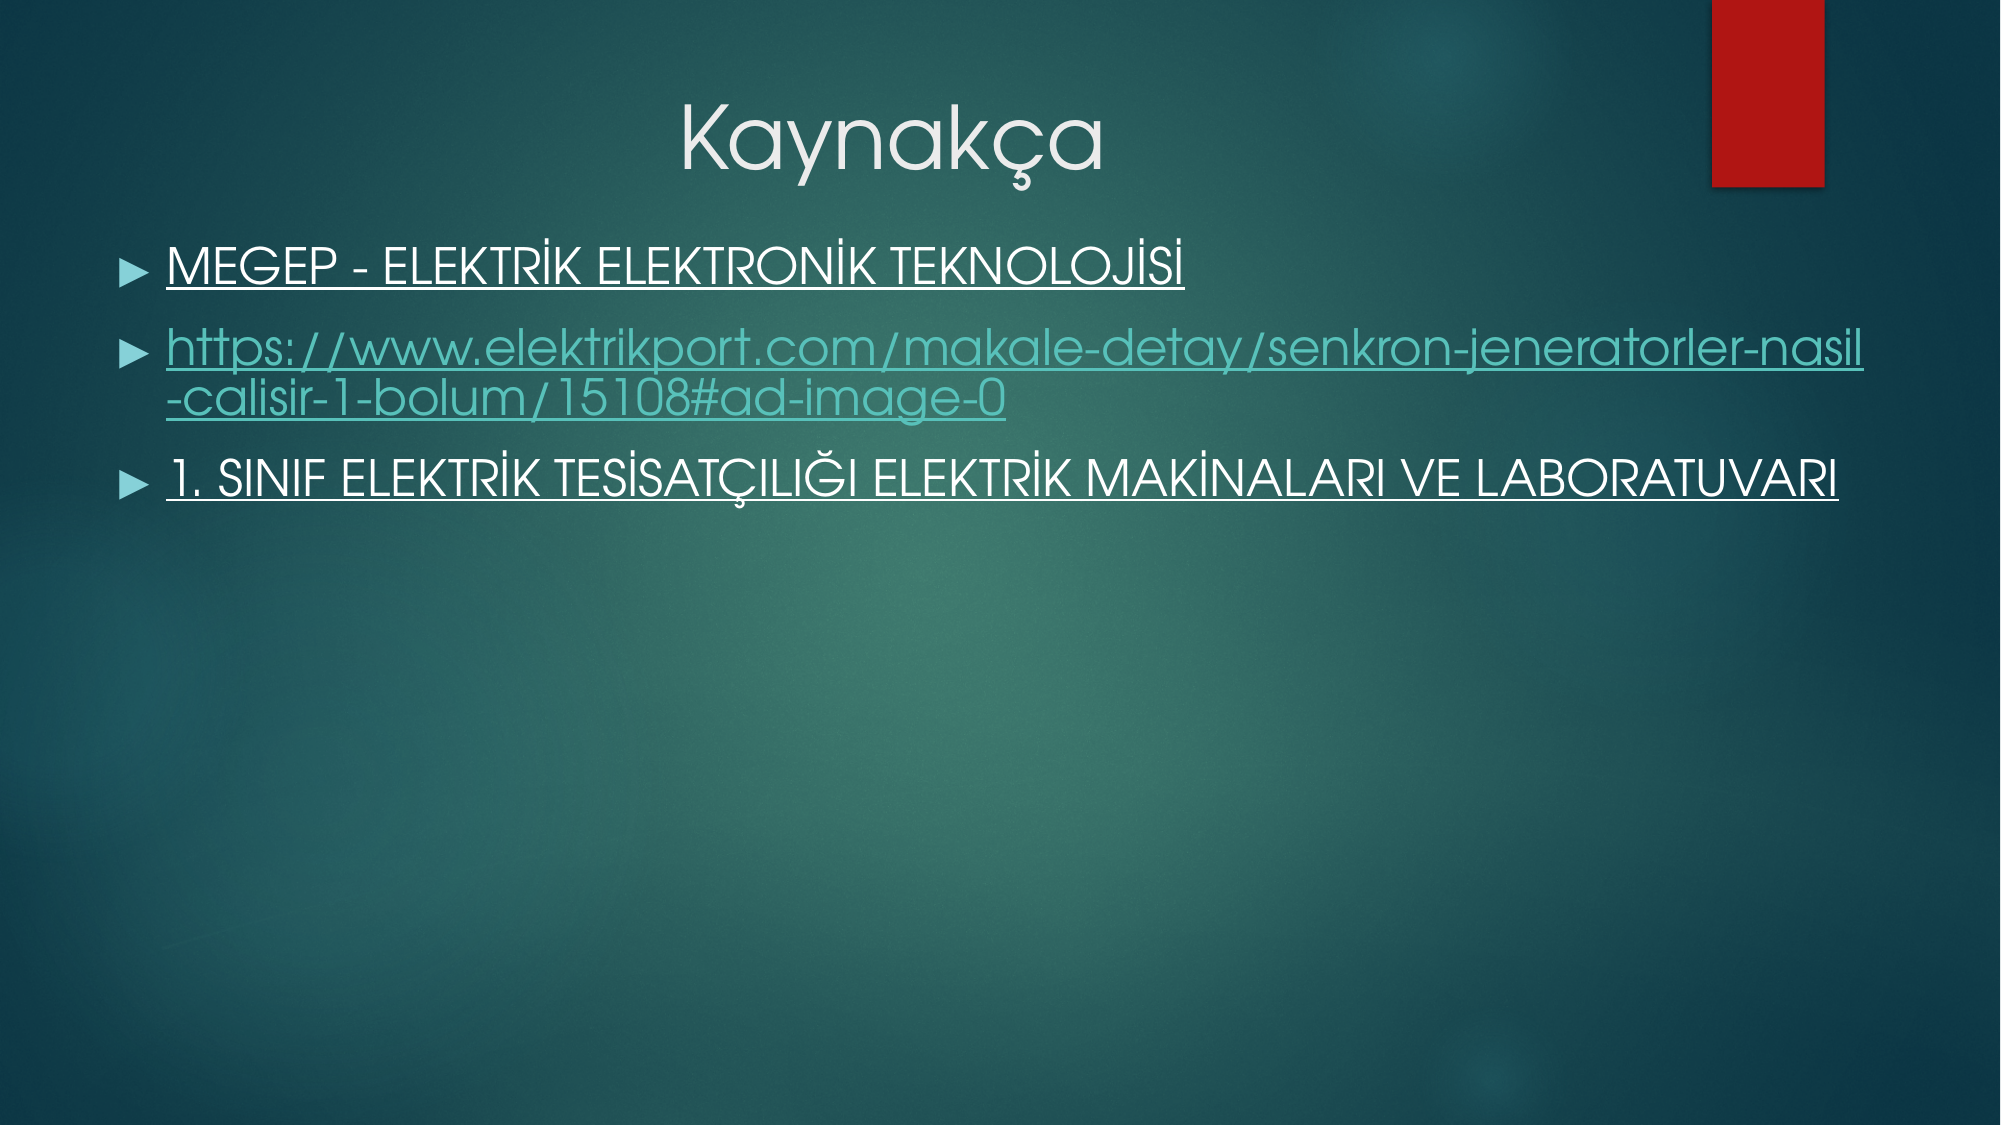

# Kaynakça
MEGEP - ELEKTRİK ELEKTRONİK TEKNOLOJİSİ
https://www.elektrikport.com/makale-detay/senkron-jeneratorler-nasil-calisir-1-bolum/15108#ad-image-0
1. SINIF ELEKTRİK TESİSATÇILIĞI ELEKTRİK MAKİNALARI VE LABORATUVARI